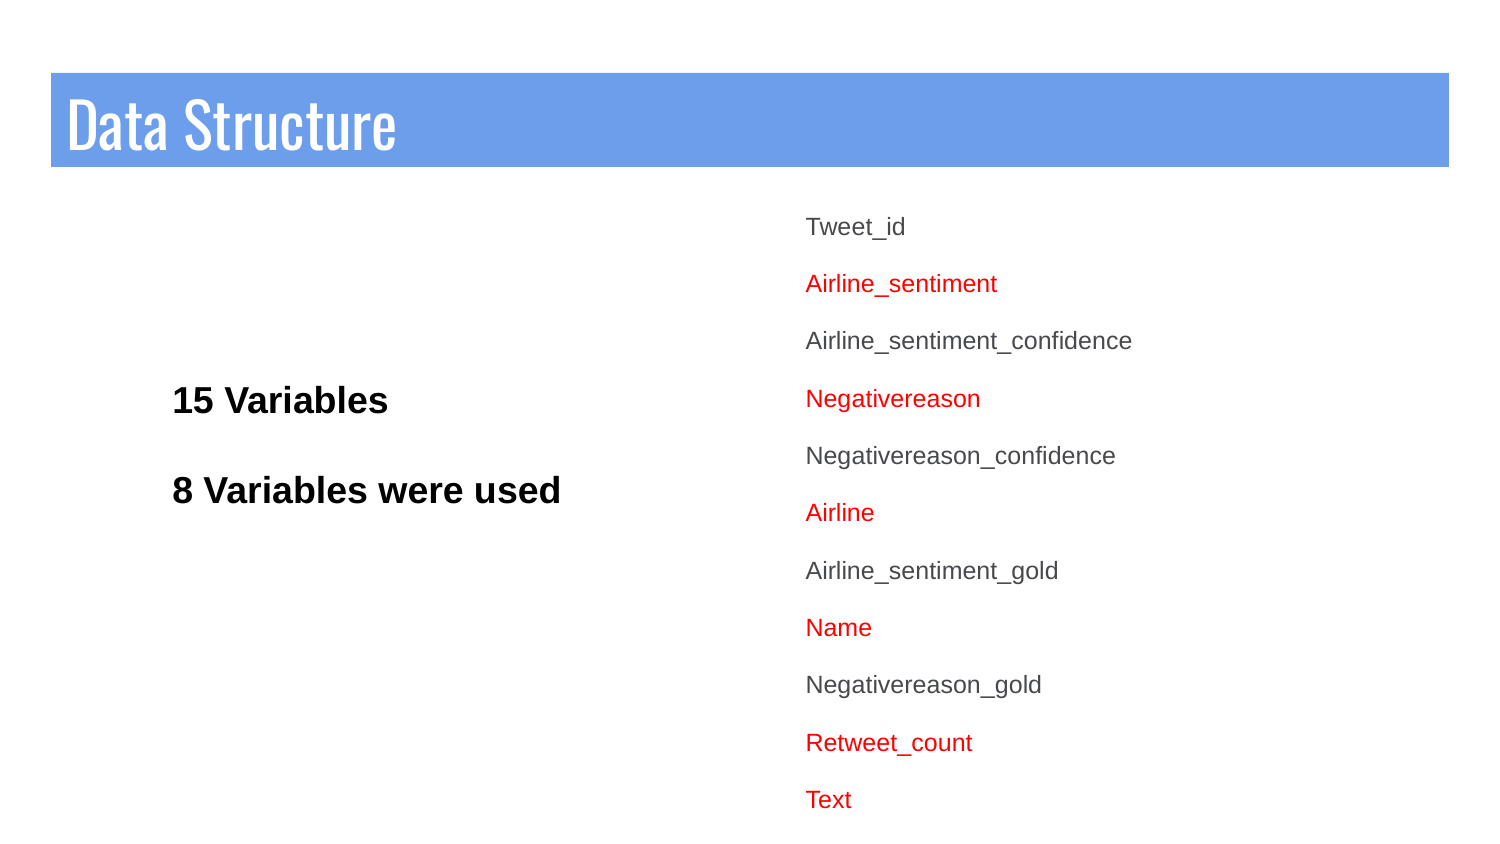

# Data Structure
Tweet_id
Airline_sentiment
Airline_sentiment_confidence
Negativereason
Negativereason_confidence
Airline
Airline_sentiment_gold
Name
Negativereason_gold
Retweet_count
Text
Tweet_coord
Tweet_created
Tweet_location
User_timezone

15 Variables

8 Variables were used